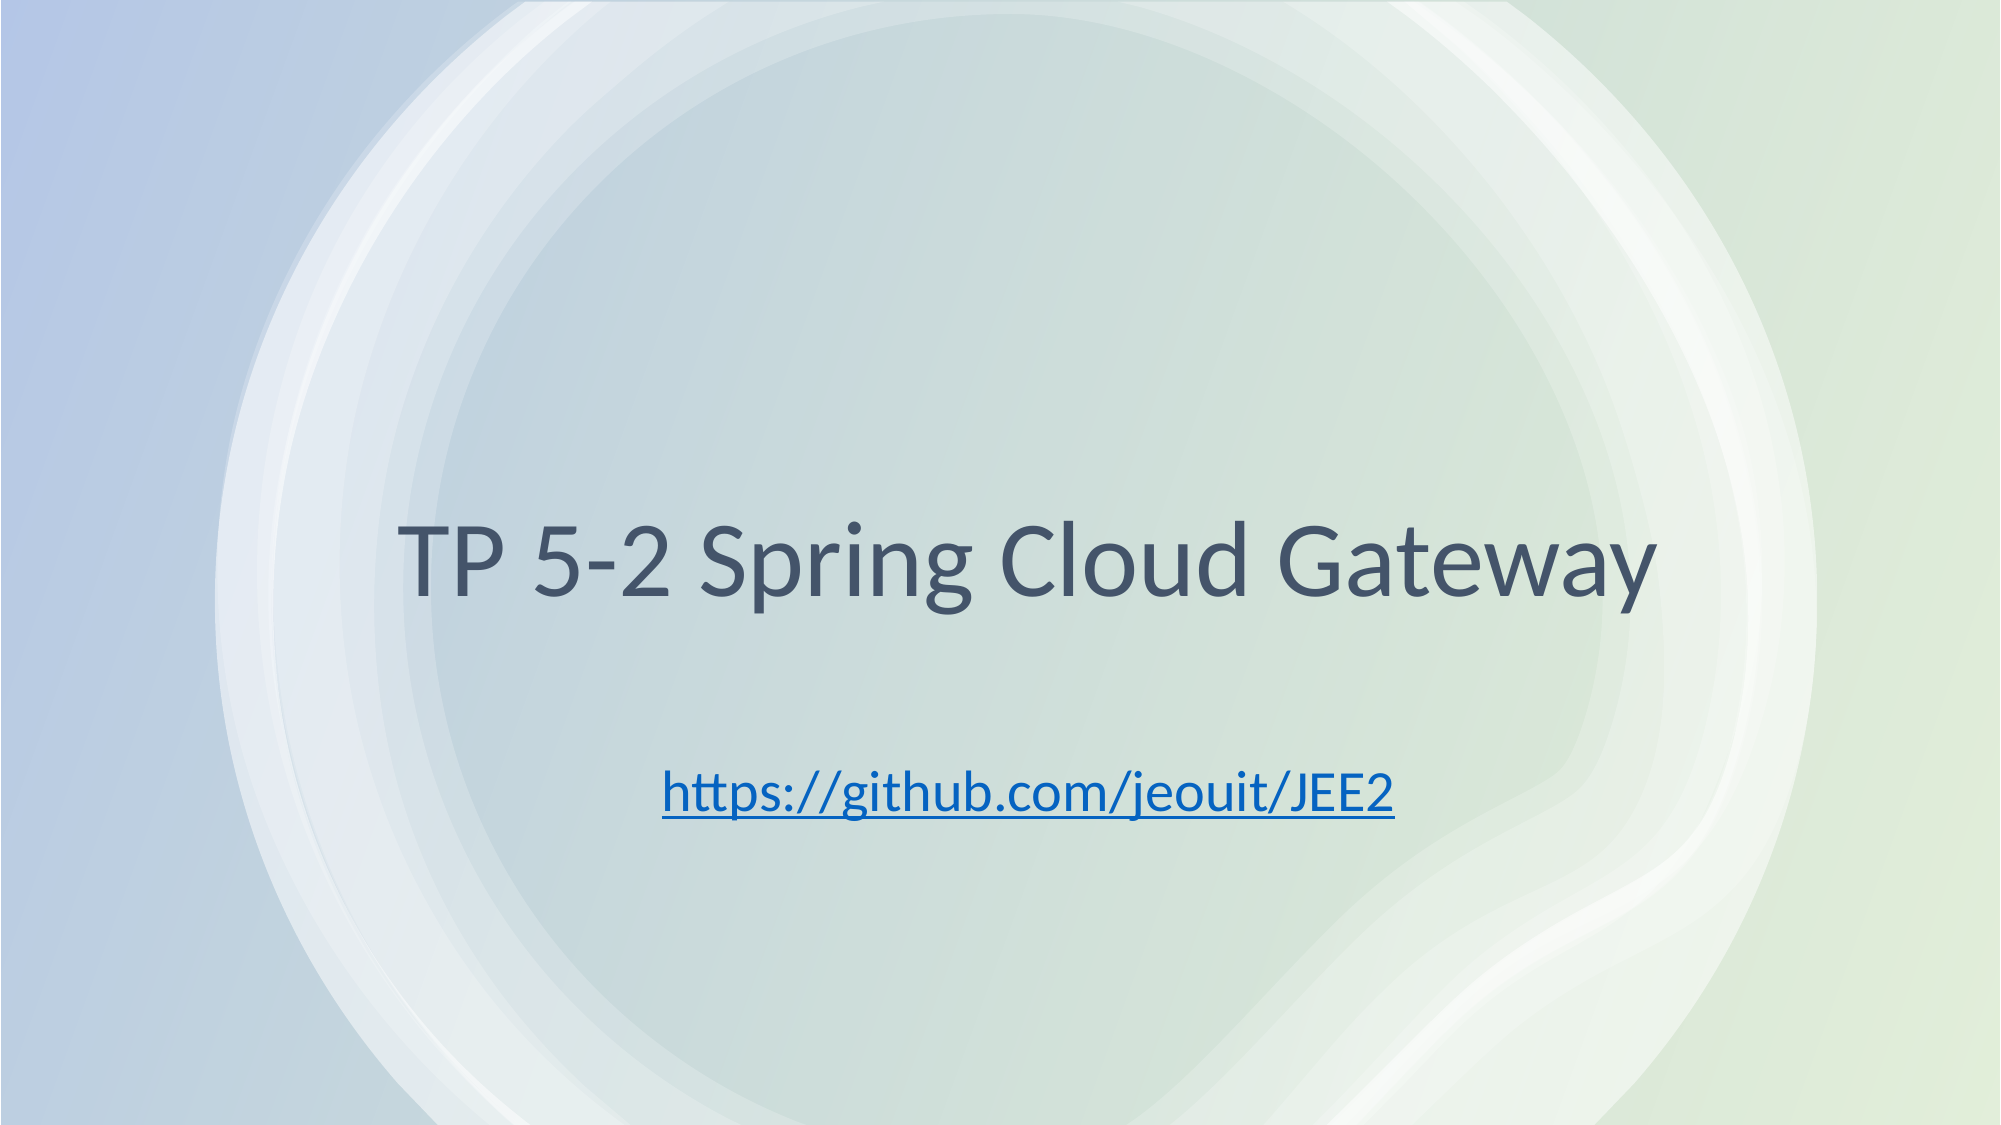

TP 4.1- Spring Cloud_Eureka

https://github.com/jeouit/JEE2
TP 5-2 Spring Cloud Gateway

https://github.com/jeouit/JEE2